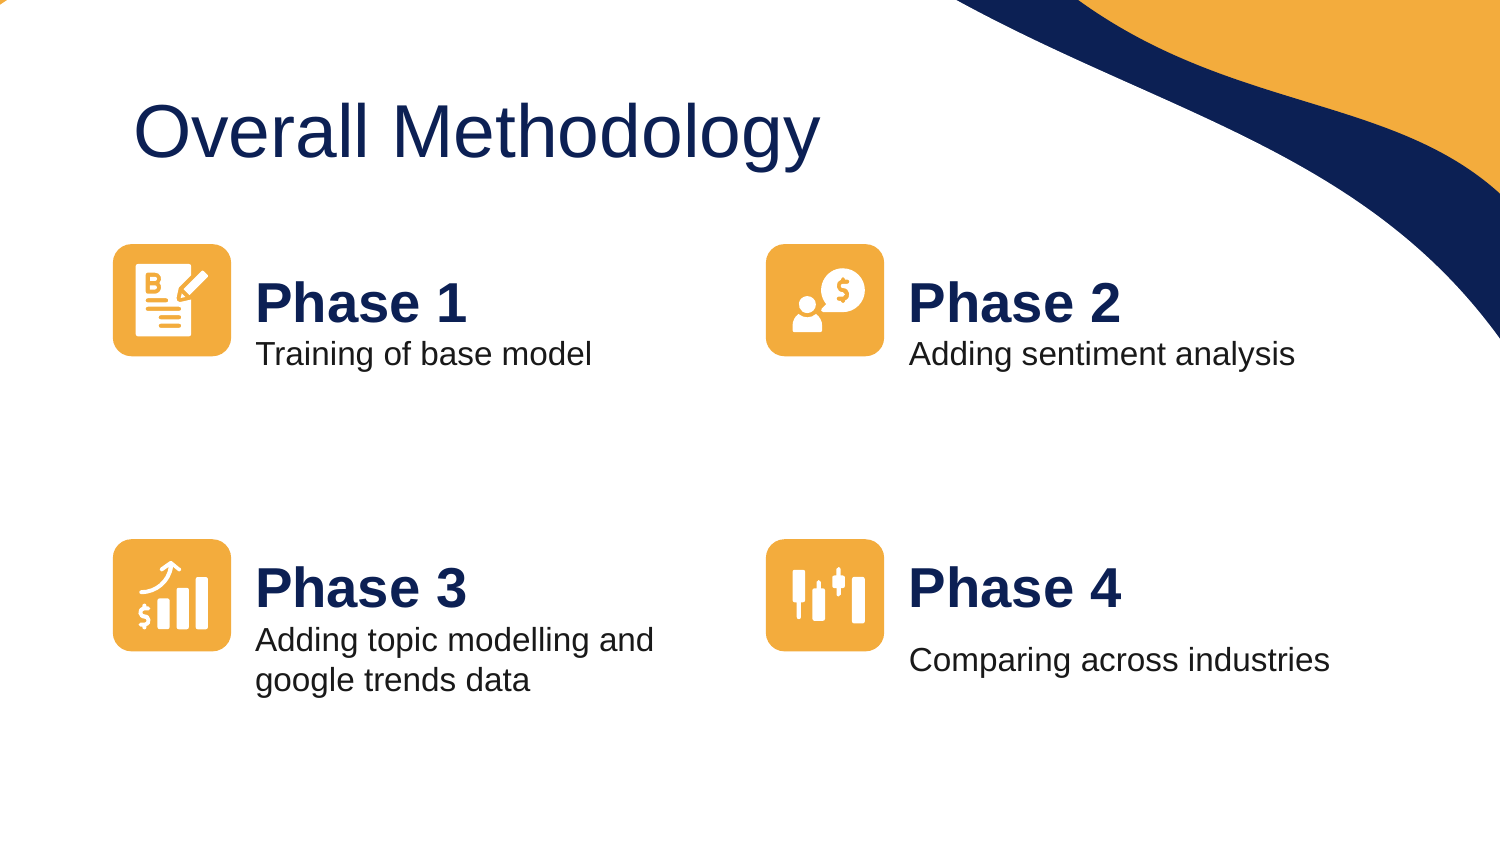

Overall Methodology
# Phase 1
Phase 2

Training of base model
Adding sentiment analysis
Phase 3
Phase 4

Adding topic modelling and google trends data
Comparing across industries